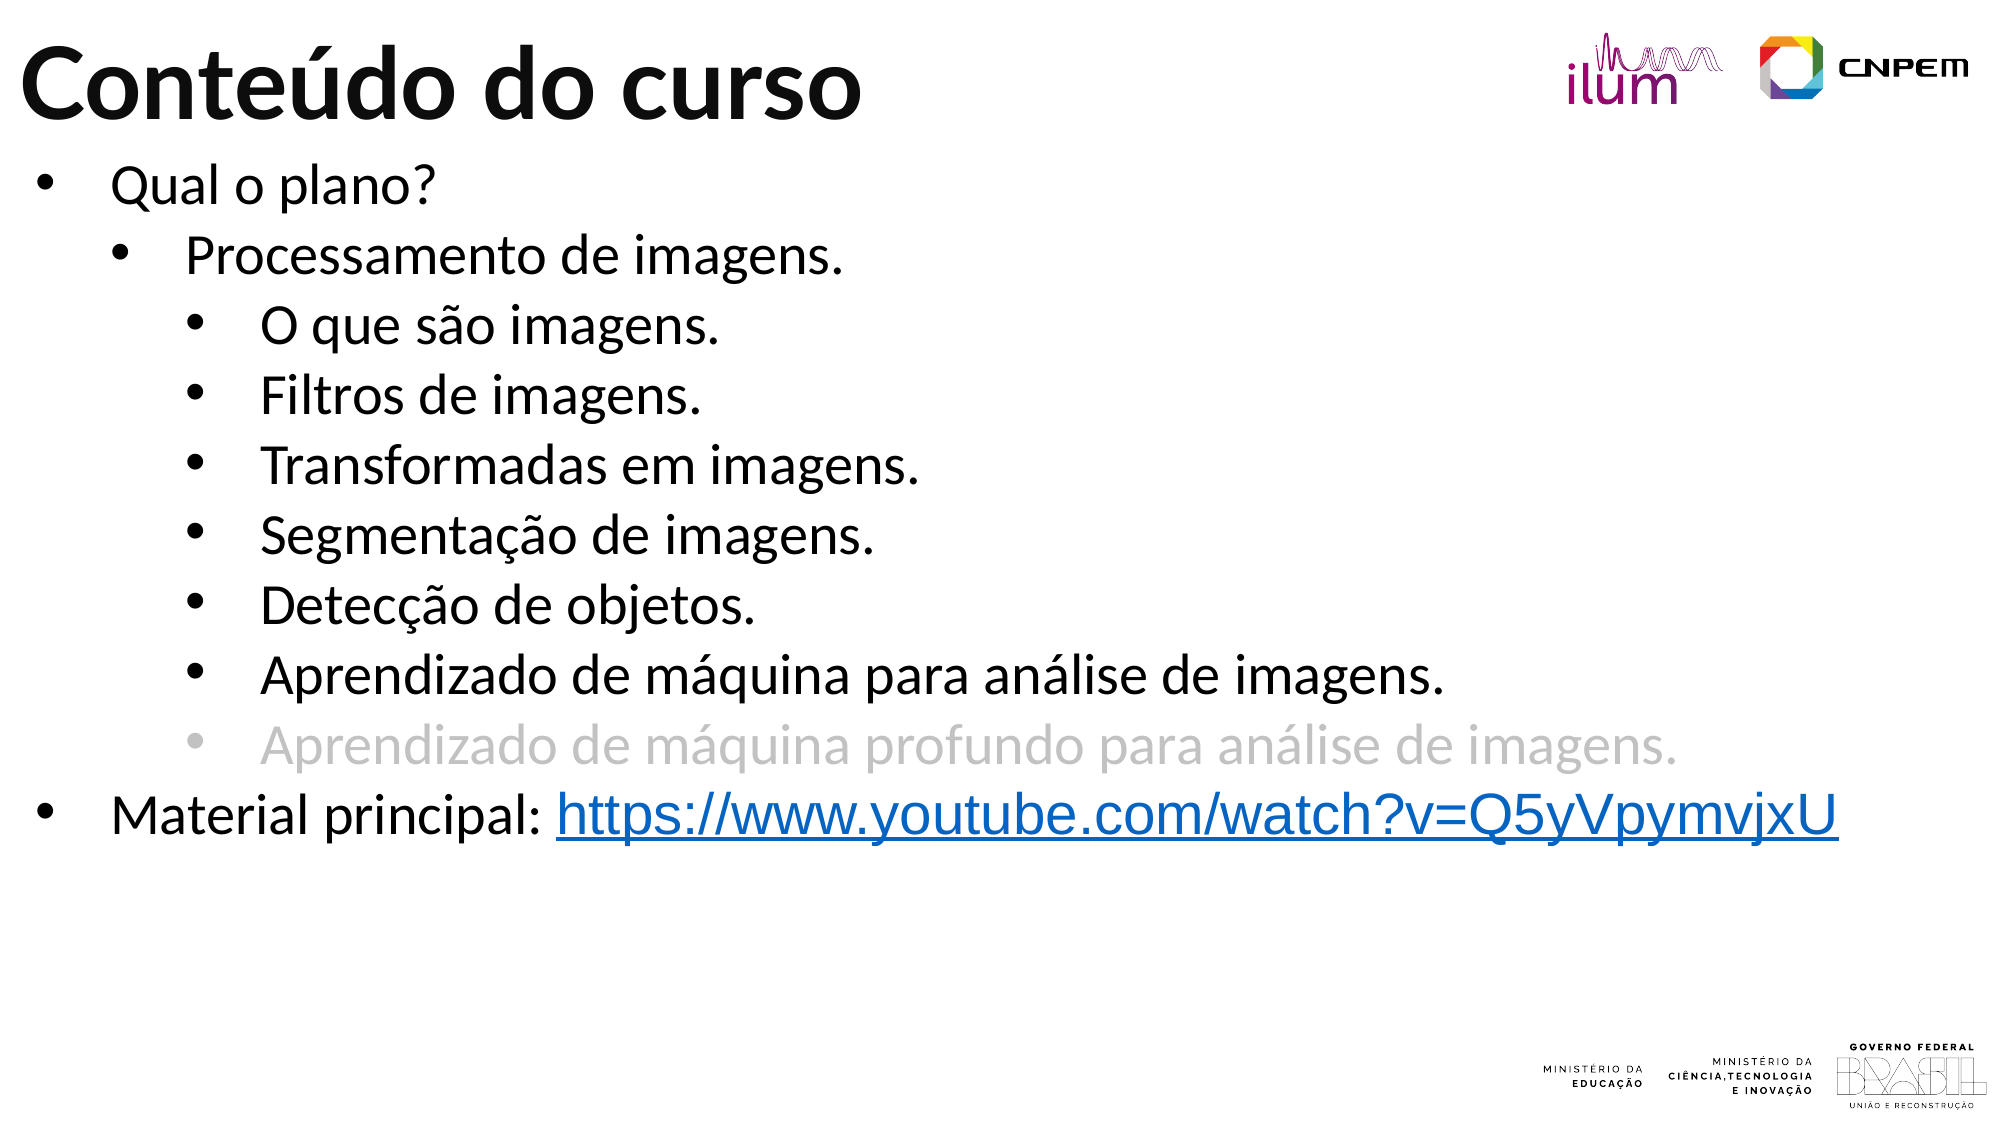

Conteúdo do curso
Qual o plano?
Processamento de imagens.
O que são imagens.
Filtros de imagens.
Transformadas em imagens.
Segmentação de imagens.
Detecção de objetos.
Aprendizado de máquina para análise de imagens.
Aprendizado de máquina profundo para análise de imagens.
Material principal: https://www.youtube.com/watch?v=Q5yVpymvjxU